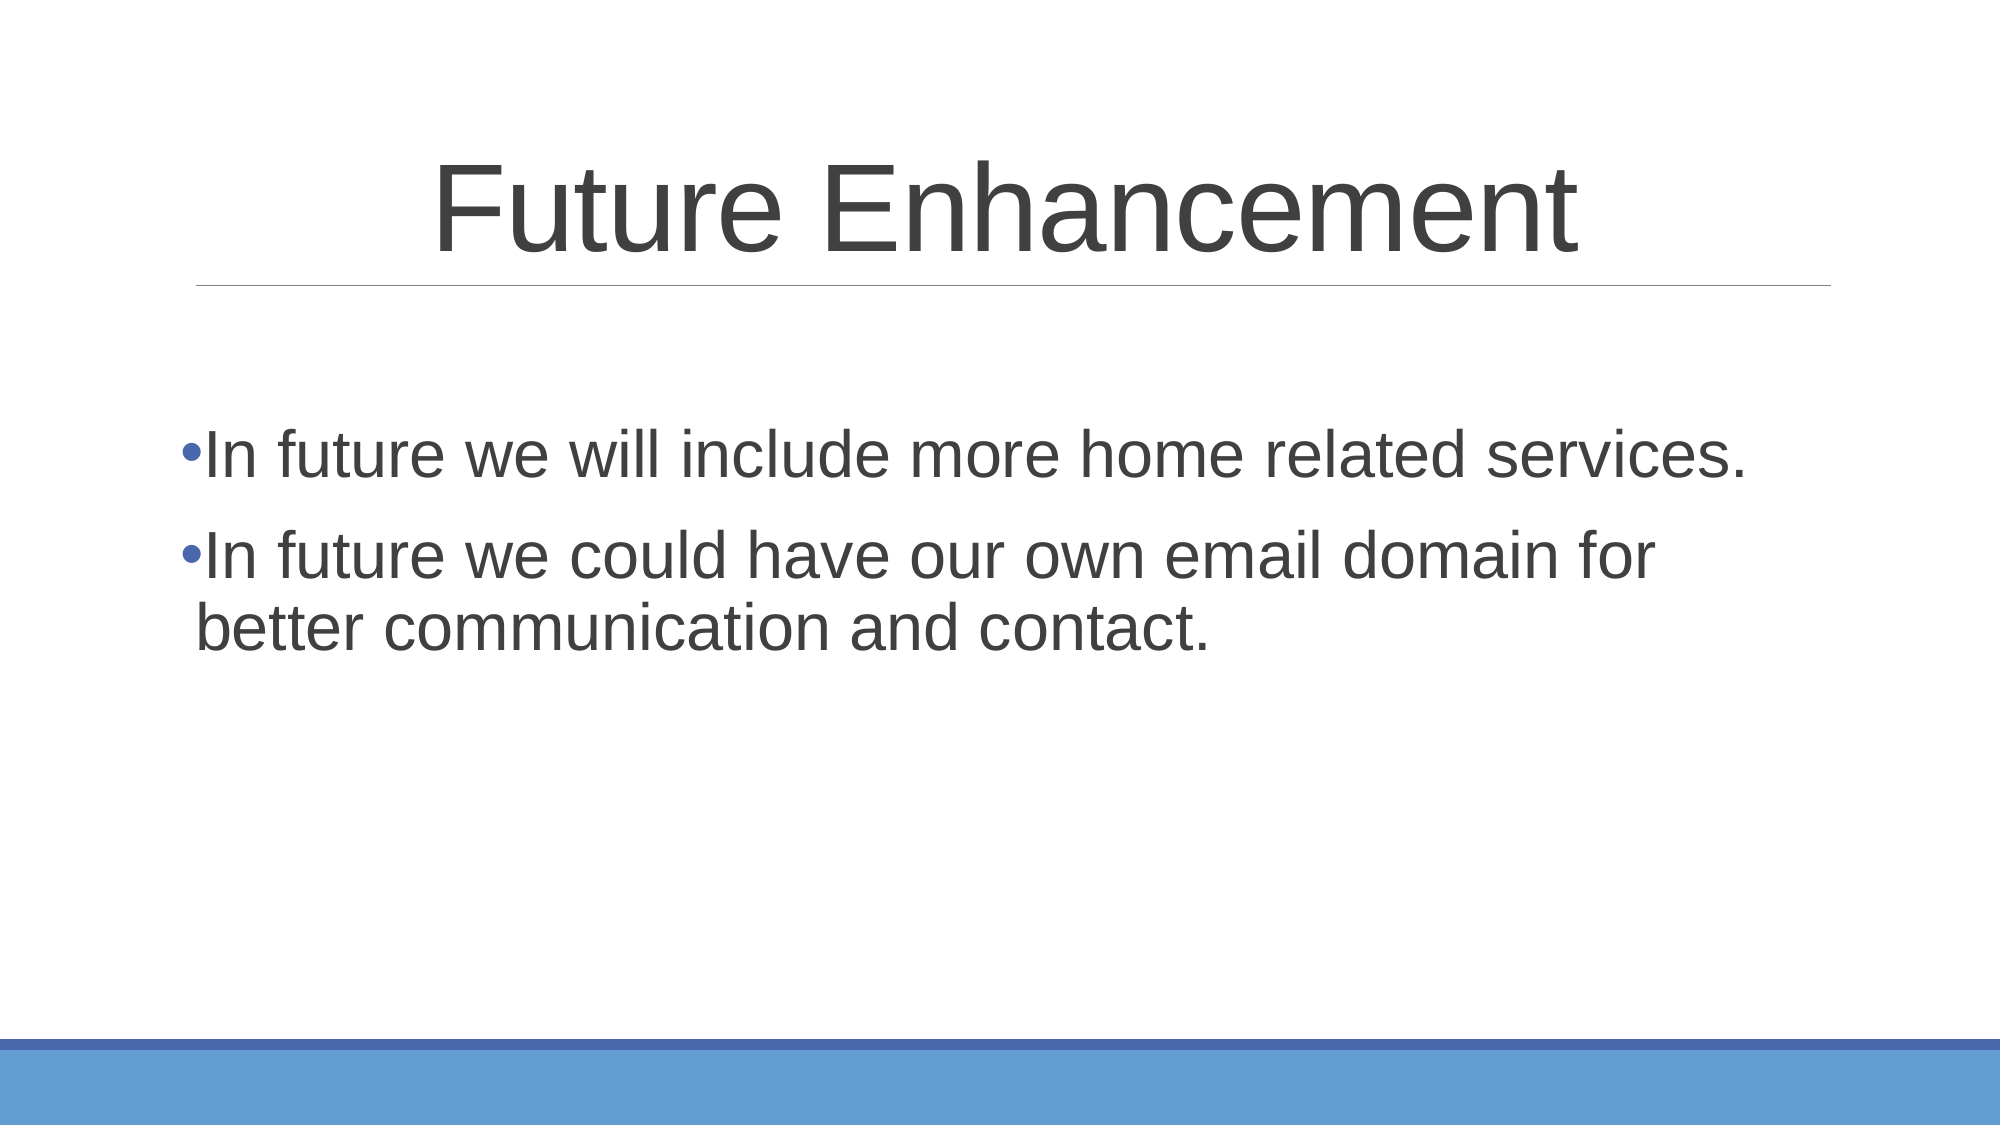

# Future Enhancement

In future we will include more home related services.
In future we could have our own email domain for better communication and contact.